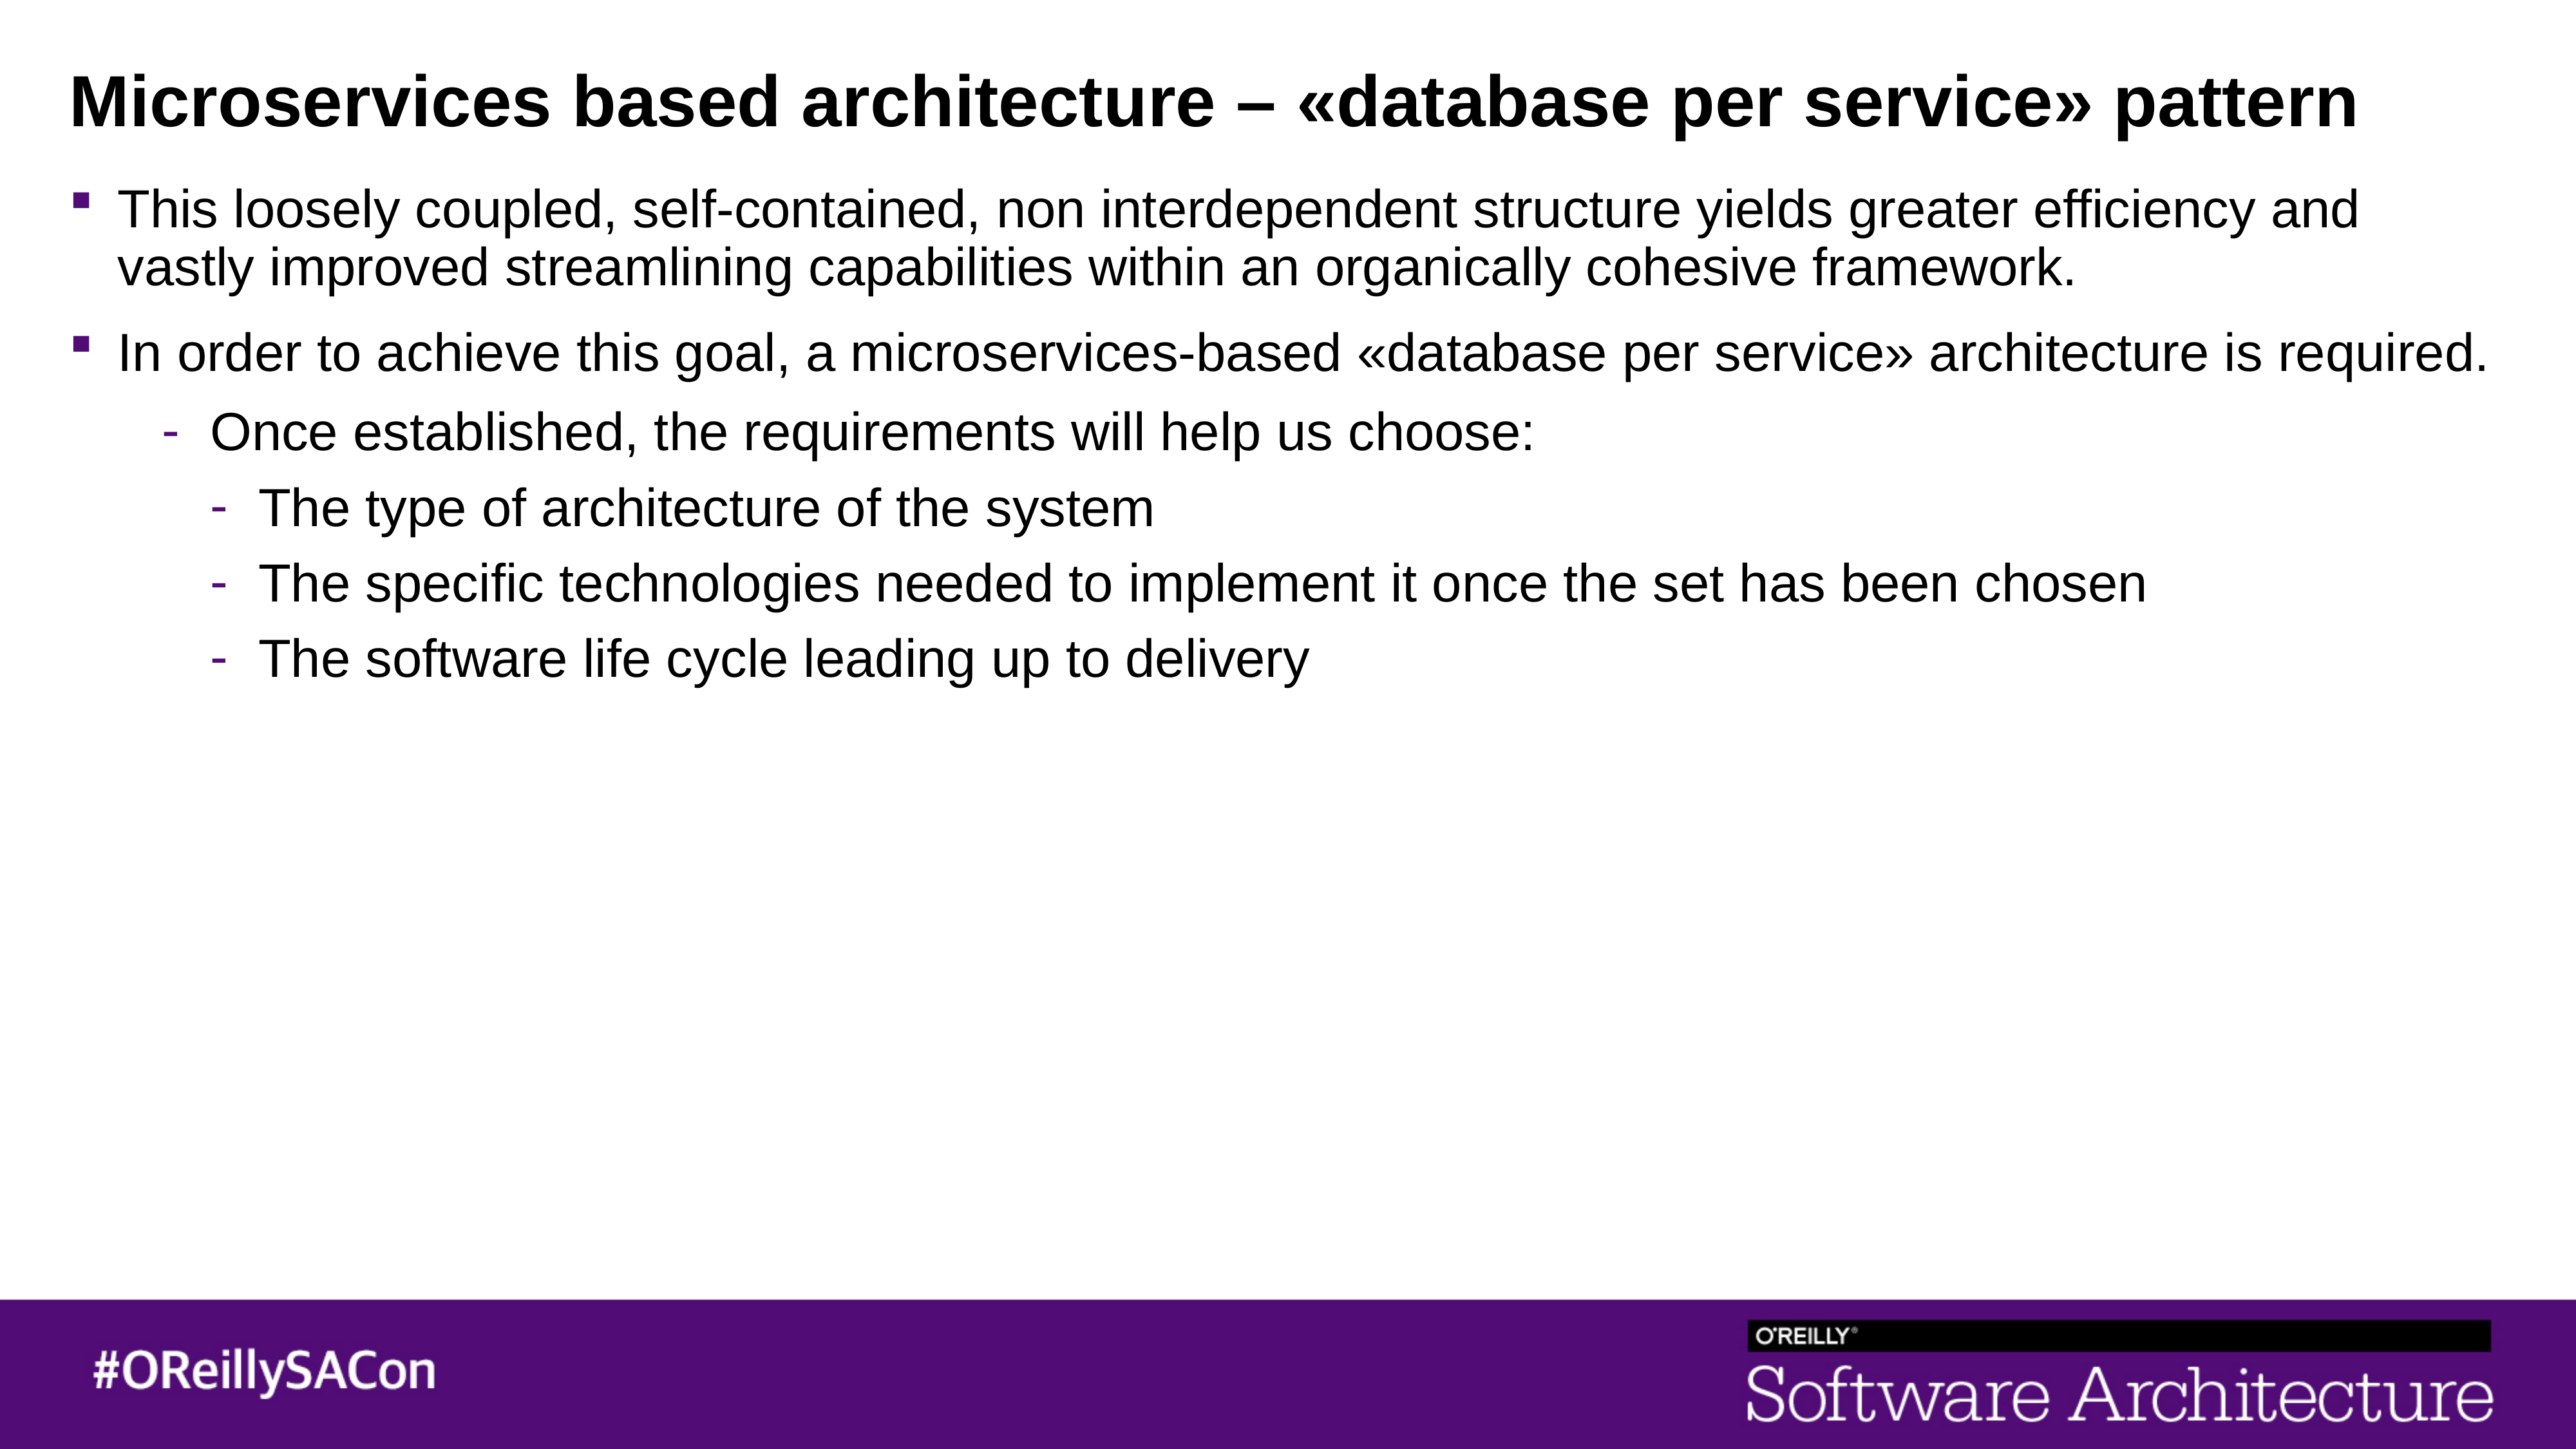

# Microservices based architecture – «database per service» pattern
This loosely coupled, self-contained, non interdependent structure yields greater efficiency and vastly improved streamlining capabilities within an organically cohesive framework.
In order to achieve this goal, a microservices-based «database per service» architecture is required.
Once established, the requirements will help us choose:
The type of architecture of the system
The specific technologies needed to implement it once the set has been chosen
The software life cycle leading up to delivery